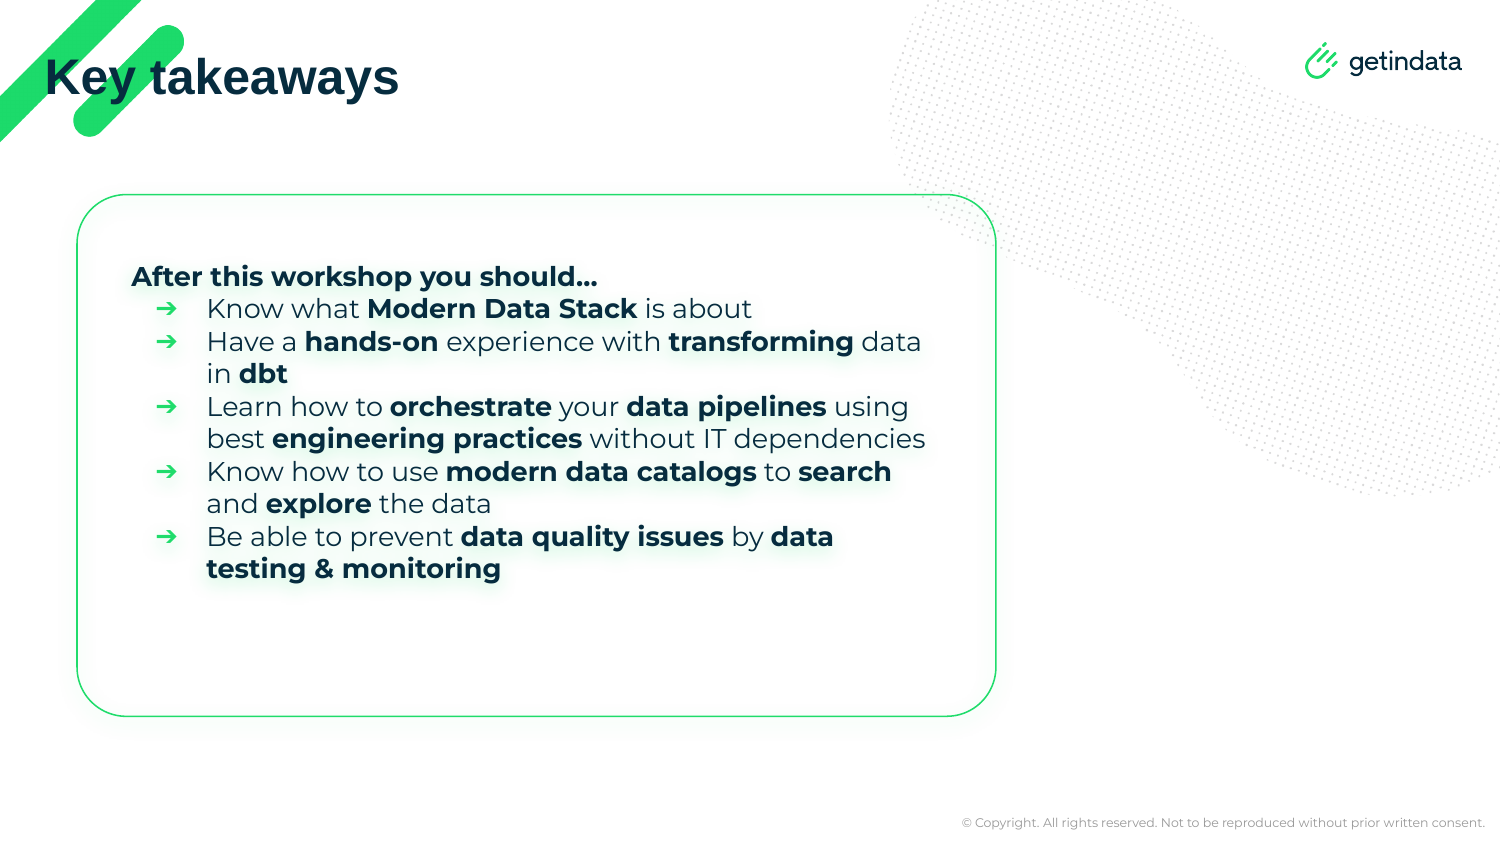

# Key takeaways

After this workshop you should…
Know what Modern Data Stack is about
Have a hands-on experience with transforming data in dbt
Learn how to orchestrate your data pipelines using best engineering practices without IT dependencies
Know how to use modern data catalogs to search and explore the data
Be able to prevent data quality issues by data testing & monitoring